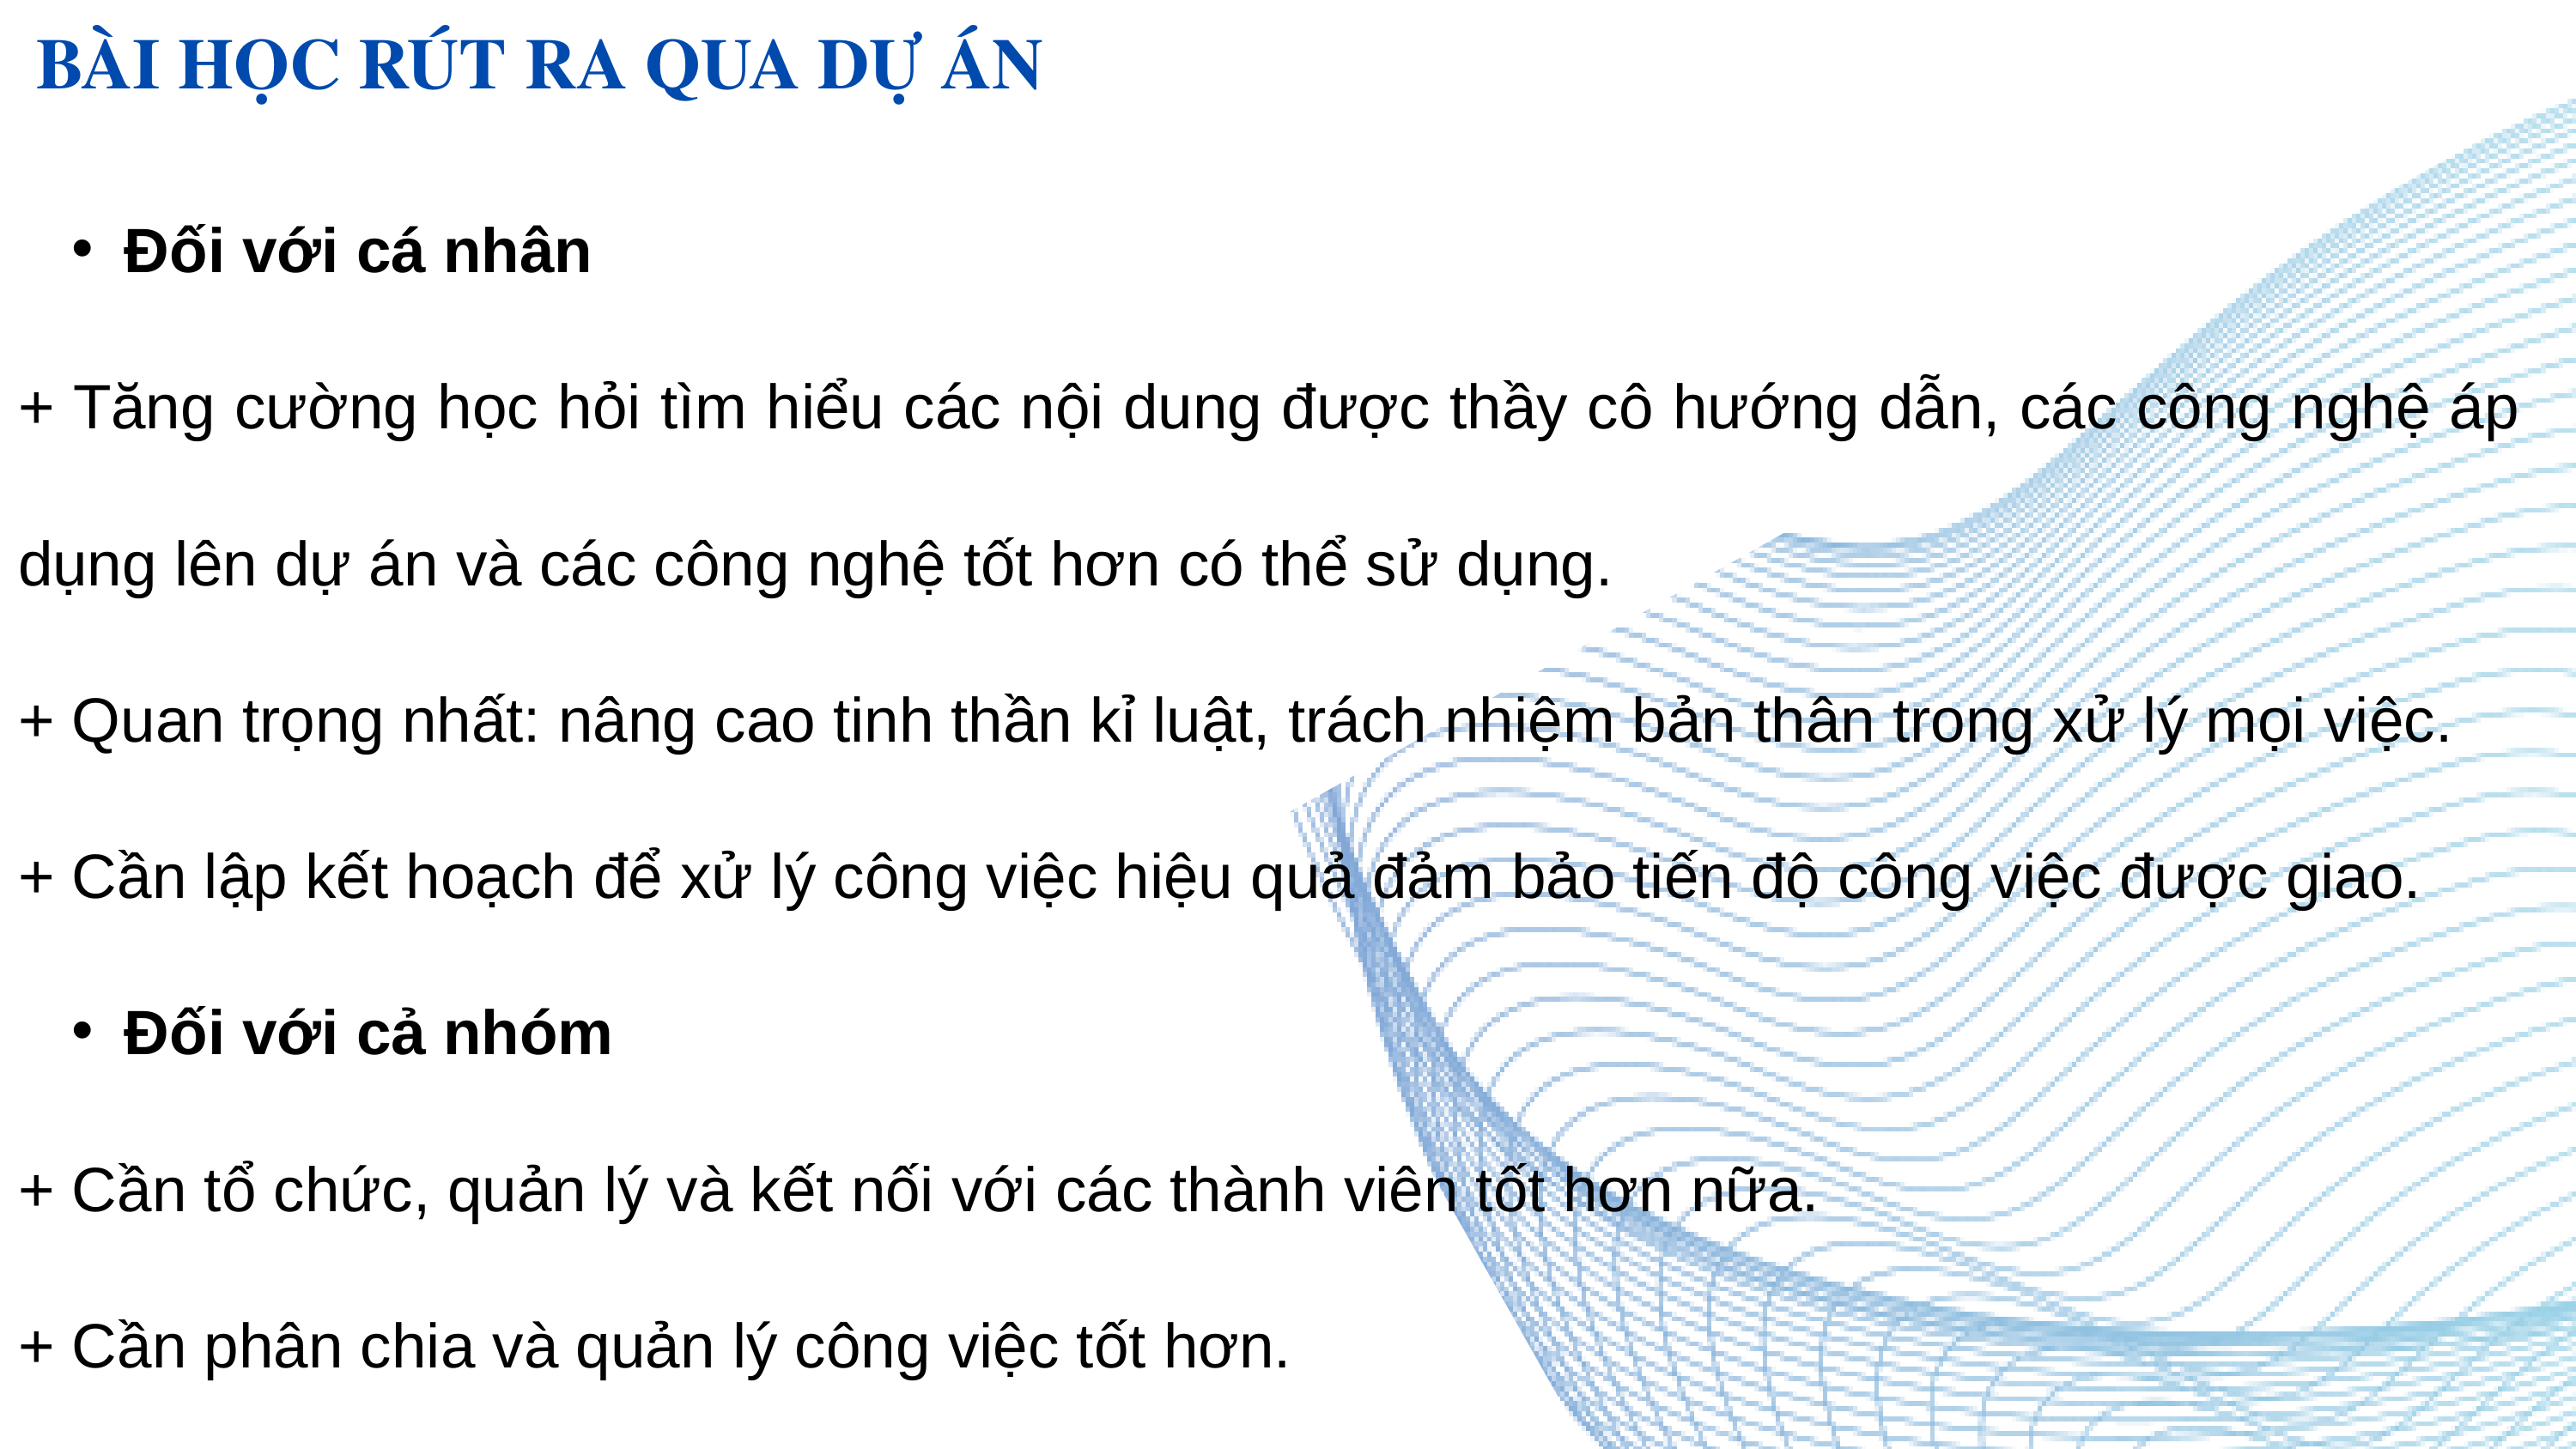

BÀI HỌC RÚT RA QUA DỰ ÁN
Đối với cá nhân
+ Tăng cường học hỏi tìm hiểu các nội dung được thầy cô hướng dẫn, các công nghệ áp dụng lên dự án và các công nghệ tốt hơn có thể sử dụng.
+ Quan trọng nhất: nâng cao tinh thần kỉ luật, trách nhiệm bản thân trong xử lý mọi việc.
+ Cần lập kết hoạch để xử lý công việc hiệu quả đảm bảo tiến độ công việc được giao.
Đối với cả nhóm
+ Cần tổ chức, quản lý và kết nối với các thành viên tốt hơn nữa.
+ Cần phân chia và quản lý công việc tốt hơn.